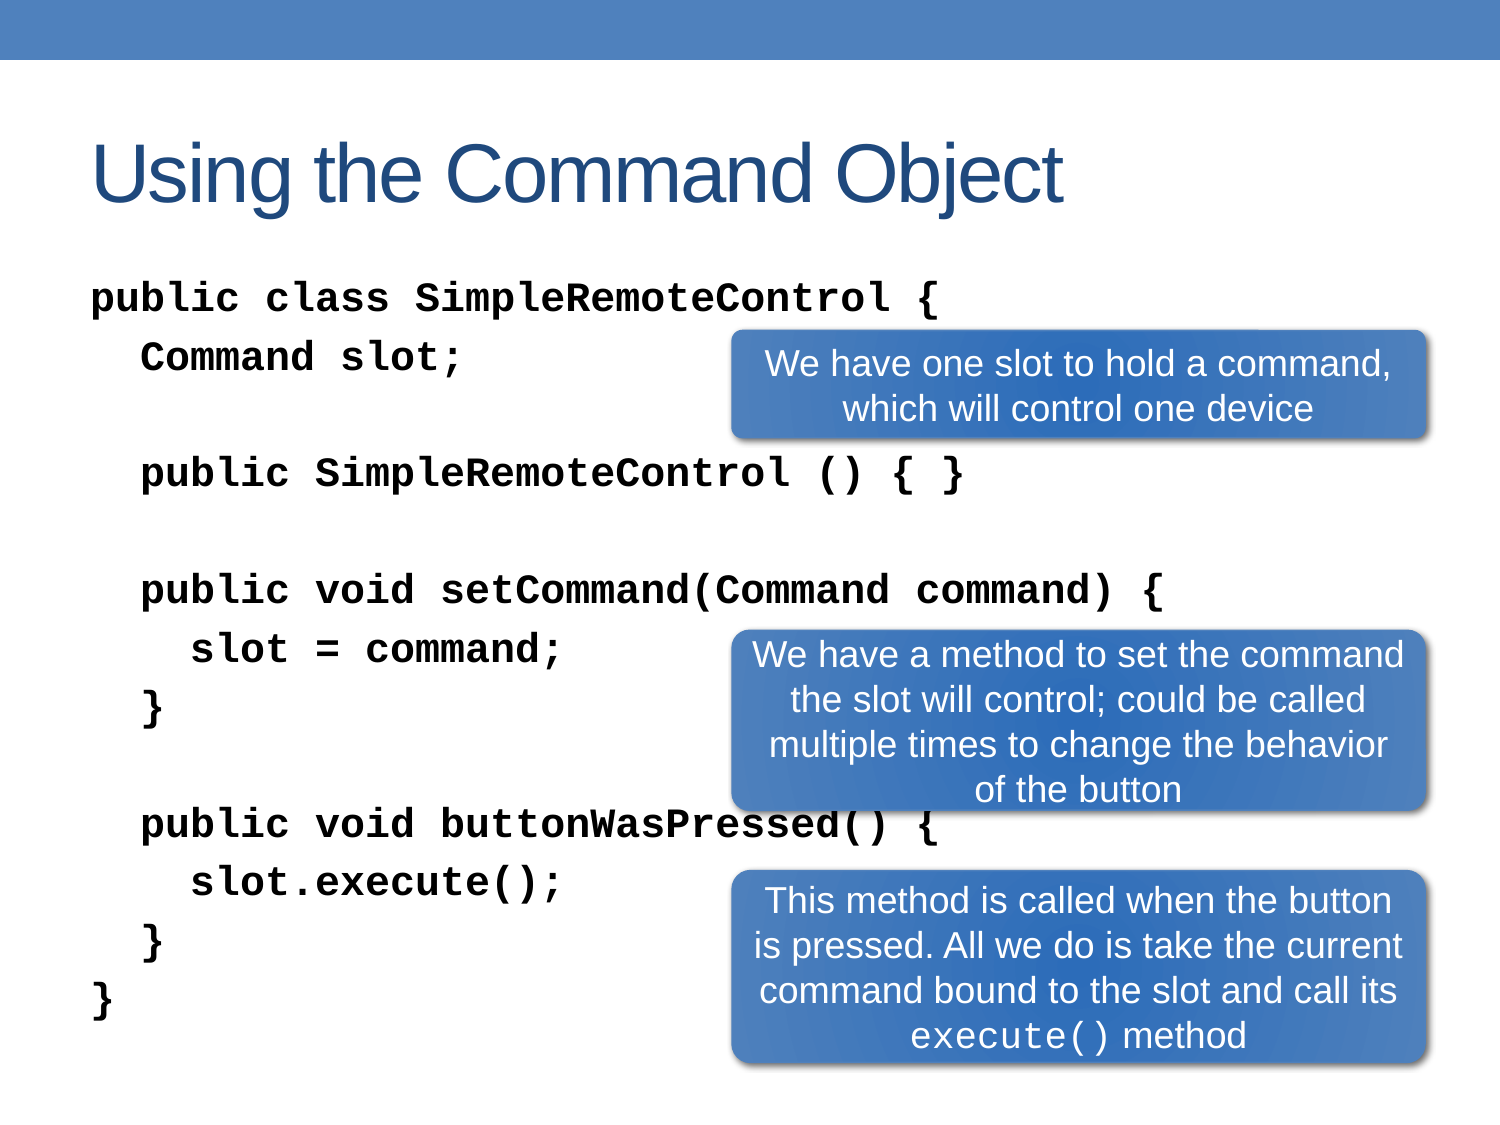

24
# Using the Command Object
public class SimpleRemoteControl {
  Command slot;

  public SimpleRemoteControl () { }

  public void setCommand(Command command) {
    slot = command;
  }

  public void buttonWasPressed() {
    slot.execute();
  }
}
We have one slot to hold a command, which will control one device
We have a method to set the command the slot will control; could be called multiple times to change the behavior of the button
This method is called when the button is pressed. All we do is take the current command bound to the slot and call its execute() method